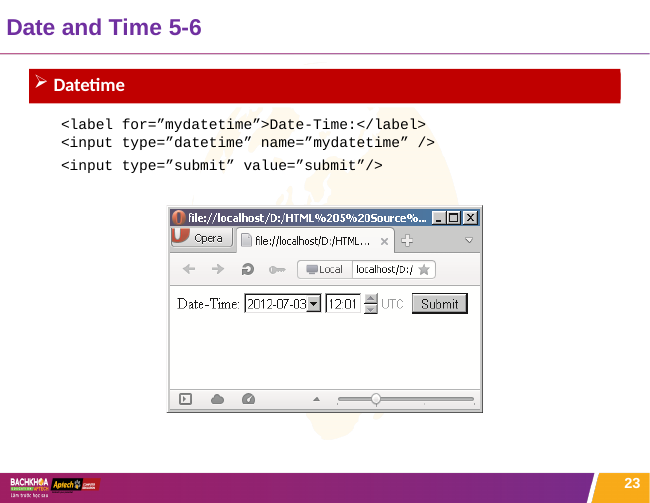

# Date and Time 5-6

Datetime

<label for=”mydatetime”>Date-Time:</label>
<input type=”datetime” name=”mydatetime” />
<input type=”submit” value=”submit”/>

23